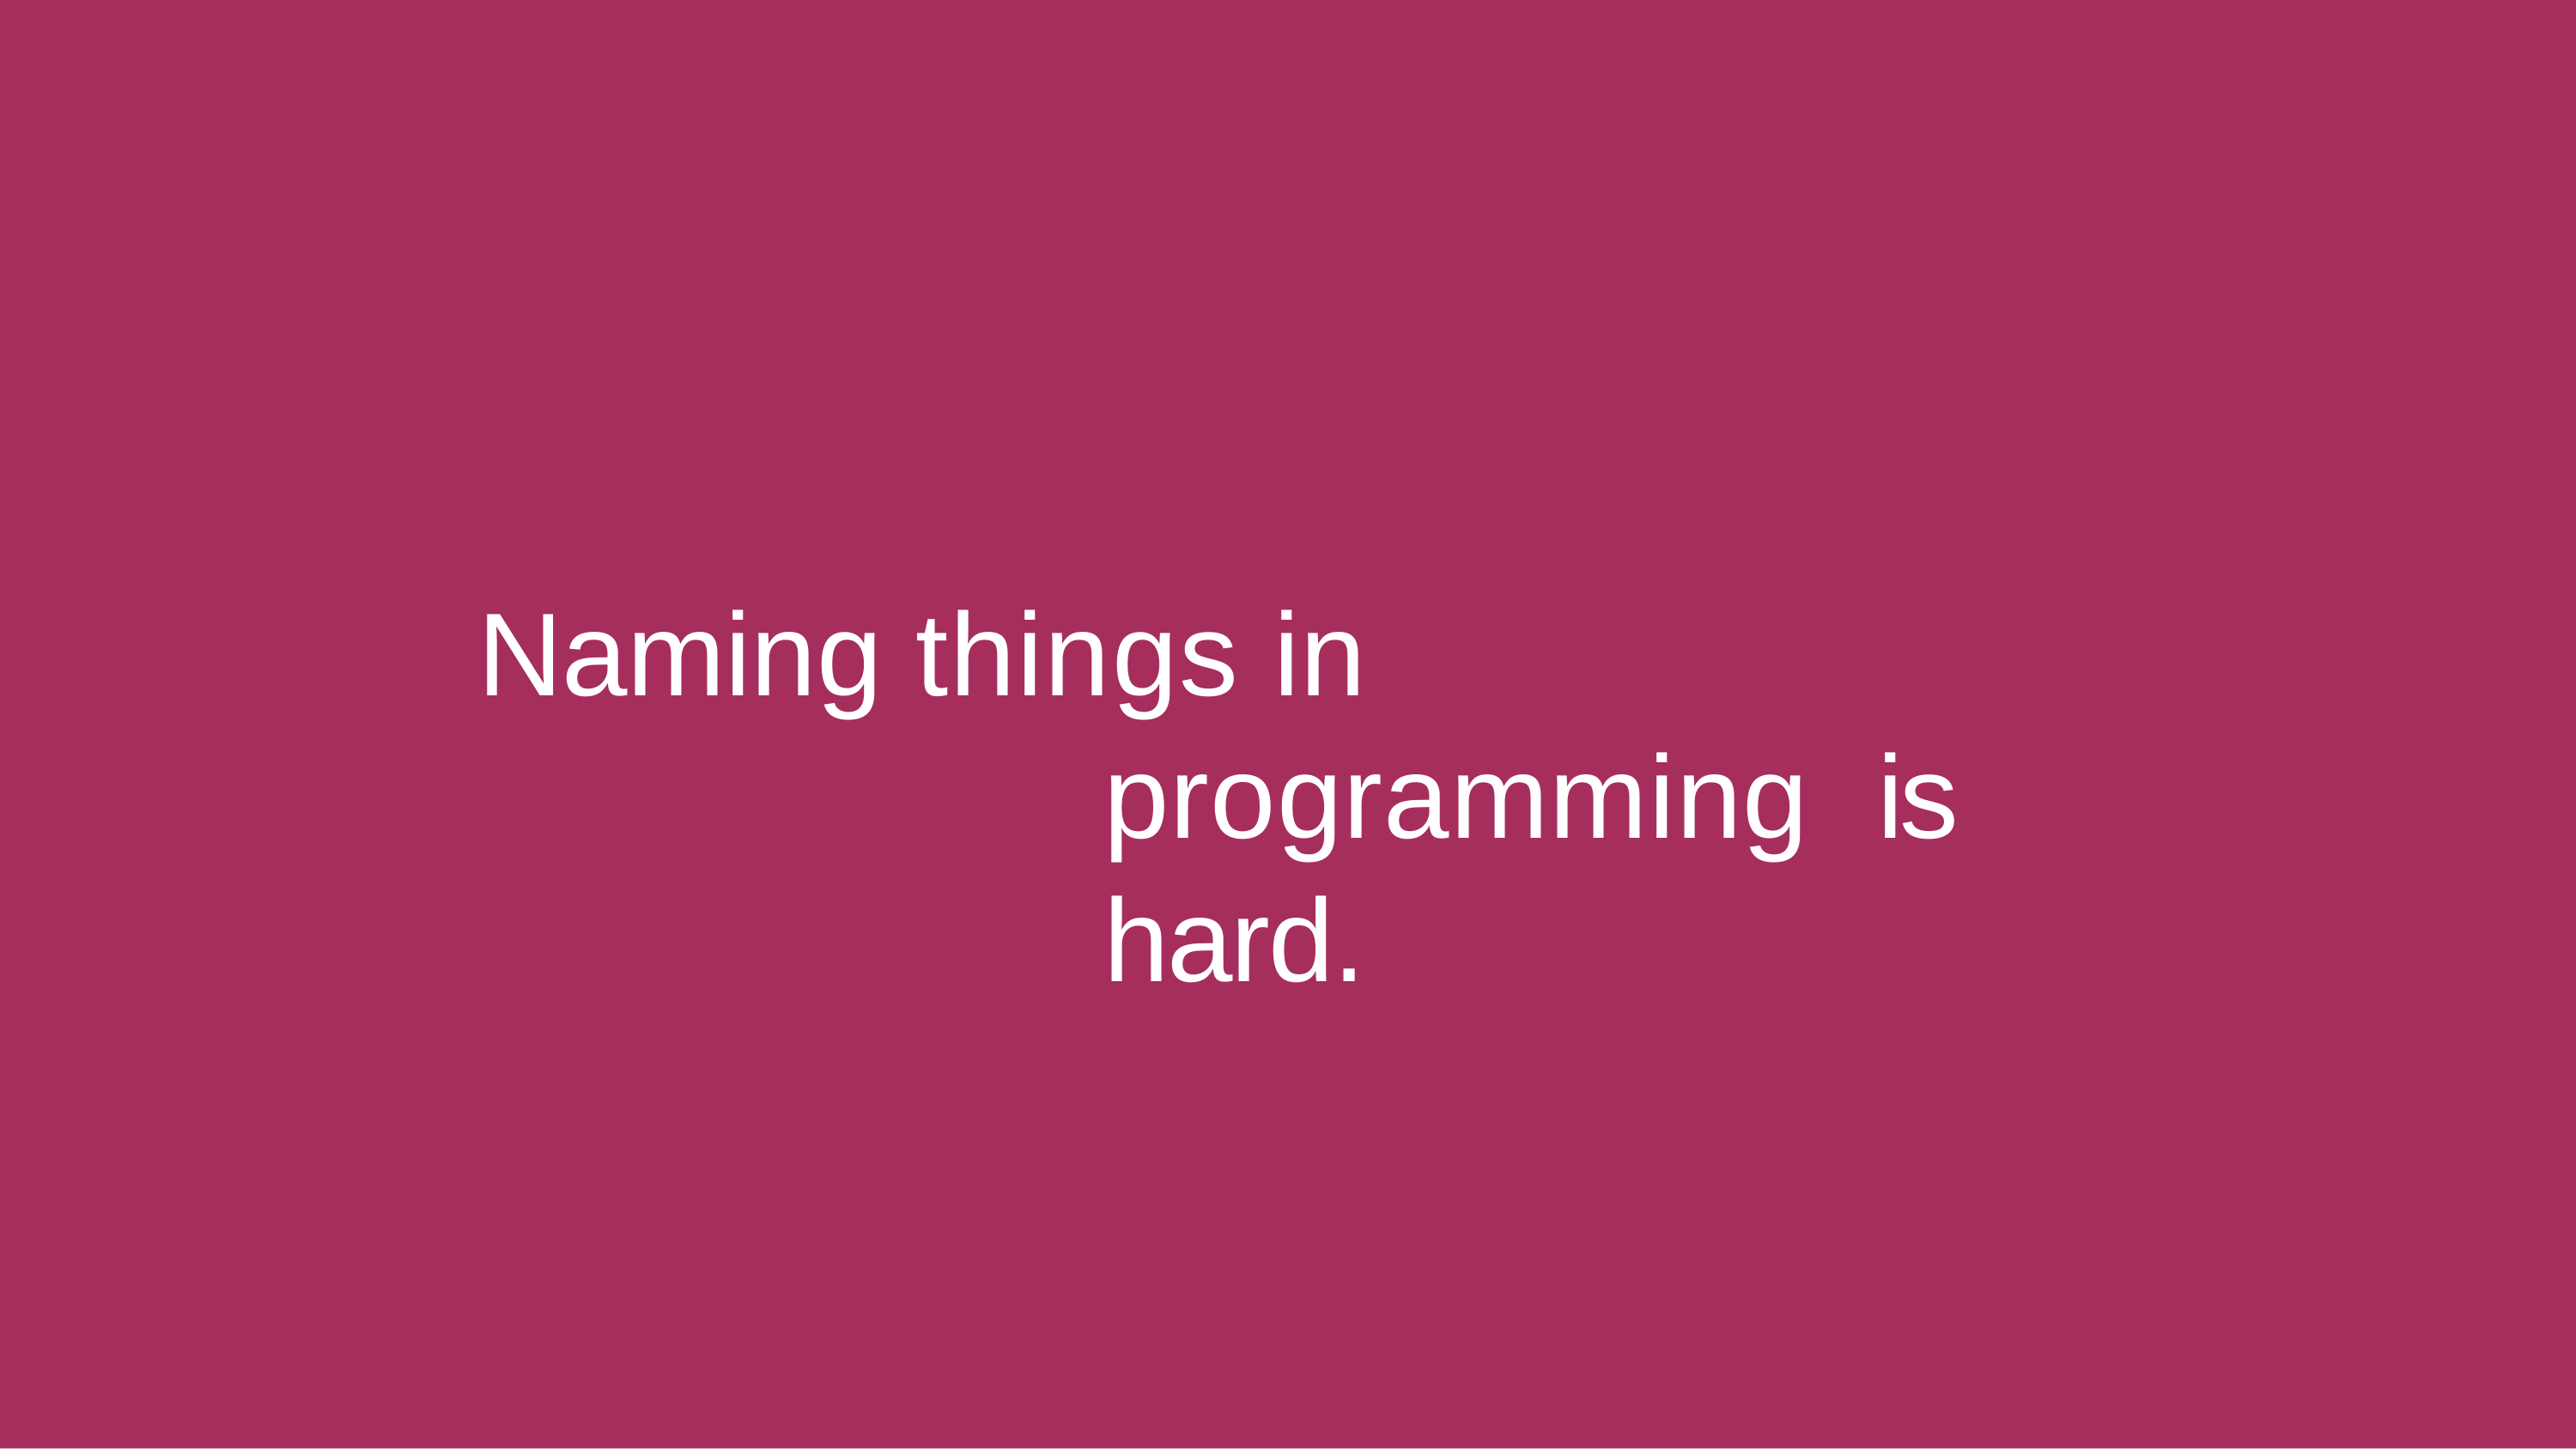

# Naming things in programming  is hard.
41